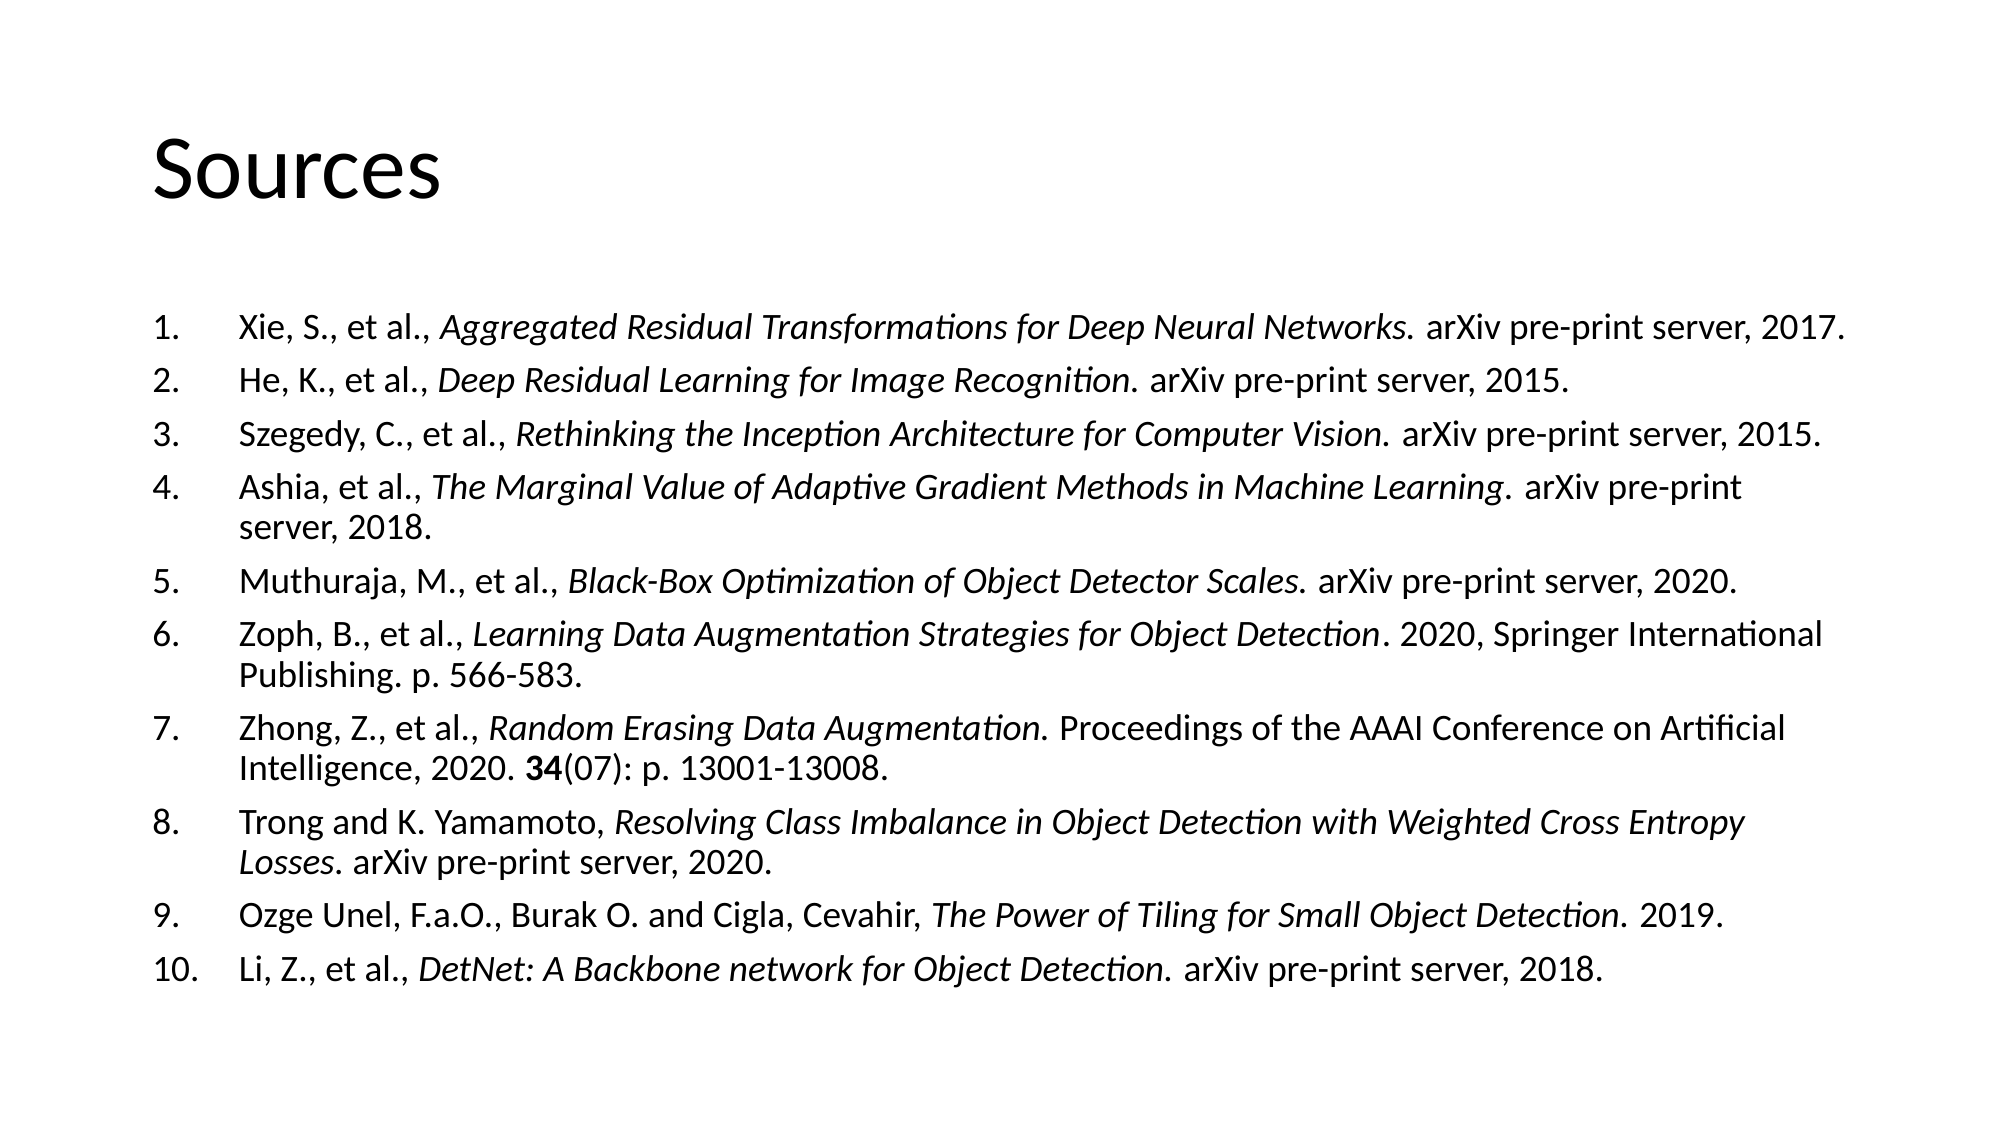

# Sources
Xie, S., et al., Aggregated Residual Transformations for Deep Neural Networks. arXiv pre-print server, 2017.
He, K., et al., Deep Residual Learning for Image Recognition. arXiv pre-print server, 2015.
Szegedy, C., et al., Rethinking the Inception Architecture for Computer Vision. arXiv pre-print server, 2015.
Ashia, et al., The Marginal Value of Adaptive Gradient Methods in Machine Learning. arXiv pre-print server, 2018.
Muthuraja, M., et al., Black-Box Optimization of Object Detector Scales. arXiv pre-print server, 2020.
Zoph, B., et al., Learning Data Augmentation Strategies for Object Detection. 2020, Springer International Publishing. p. 566-583.
Zhong, Z., et al., Random Erasing Data Augmentation. Proceedings of the AAAI Conference on Artificial Intelligence, 2020. 34(07): p. 13001-13008.
Trong and K. Yamamoto, Resolving Class Imbalance in Object Detection with Weighted Cross Entropy Losses. arXiv pre-print server, 2020.
Ozge Unel, F.a.O., Burak O. and Cigla, Cevahir, The Power of Tiling for Small Object Detection. 2019.
Li, Z., et al., DetNet: A Backbone network for Object Detection. arXiv pre-print server, 2018.